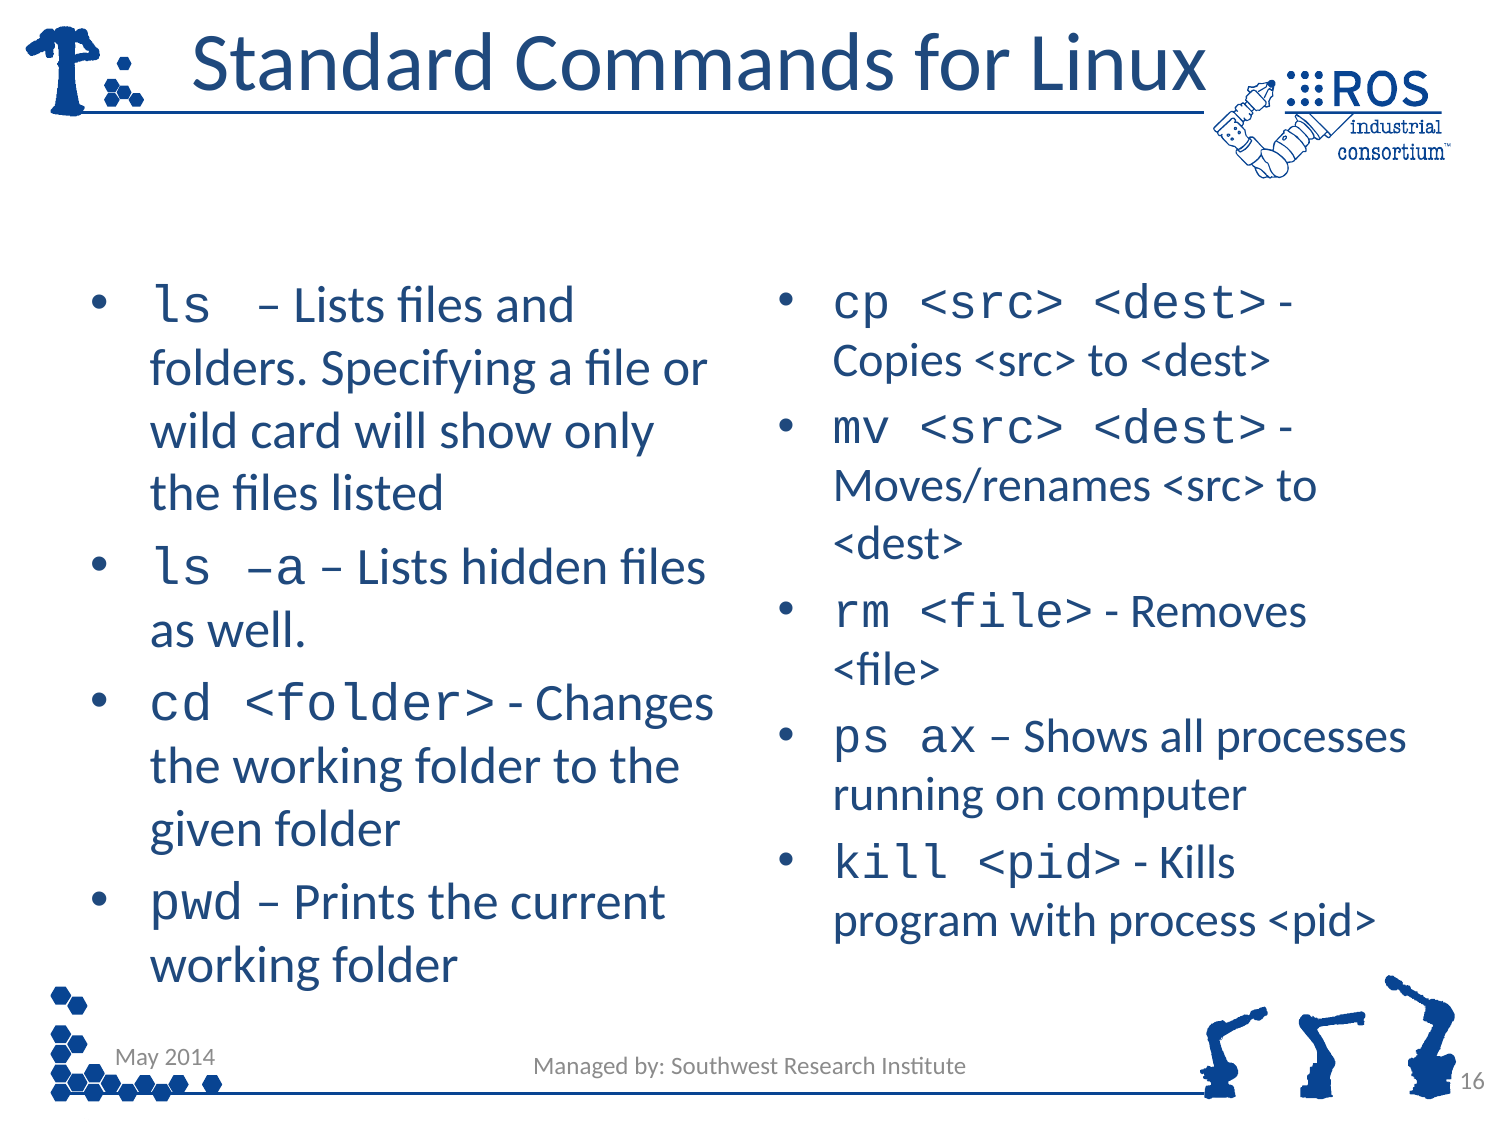

# Standard Commands for Linux
ls  – Lists files and folders. Specifying a file or wild card will show only the files listed
ls –a – Lists hidden files as well.
cd <folder> - Changes the working folder to the given folder
pwd – Prints the current working folder
cp <src> <dest> - Copies <src> to <dest>
mv <src> <dest> - Moves/renames <src> to <dest>
rm <file> - Removes <file>
ps ax – Shows all processes running on computer
kill <pid> - Kills program with process <pid>
May 2014
Managed by: Southwest Research Institute
16